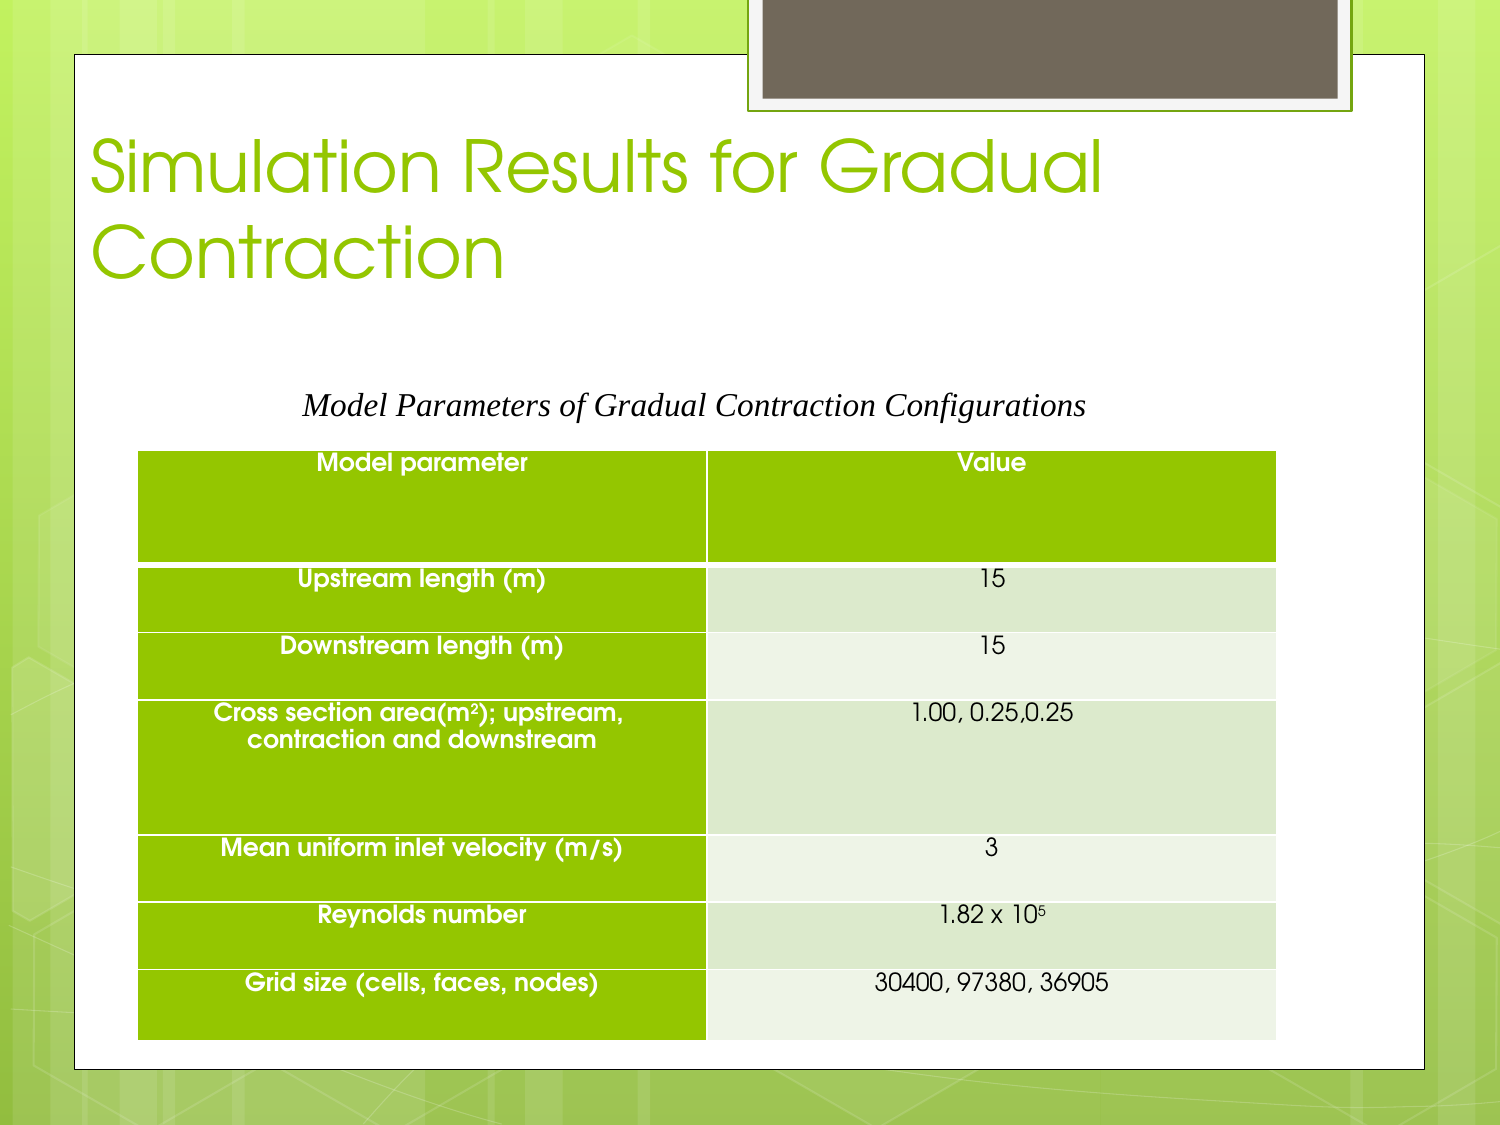

# Simulation Results for Gradual Contraction
Model Parameters of Gradual Contraction Configurations

| Model parameter | Value |
| --- | --- |
| Upstream length (m) | 15 |
| Downstream length (m) | 15 |
| Cross section area(m2); upstream, contraction and downstream | 1.00, 0.25,0.25 |
| Mean uniform inlet velocity (m/s) | 3 |
| Reynolds number | 1.82 x 105 |
| Grid size (cells, faces, nodes) | 30400, 97380, 36905 |